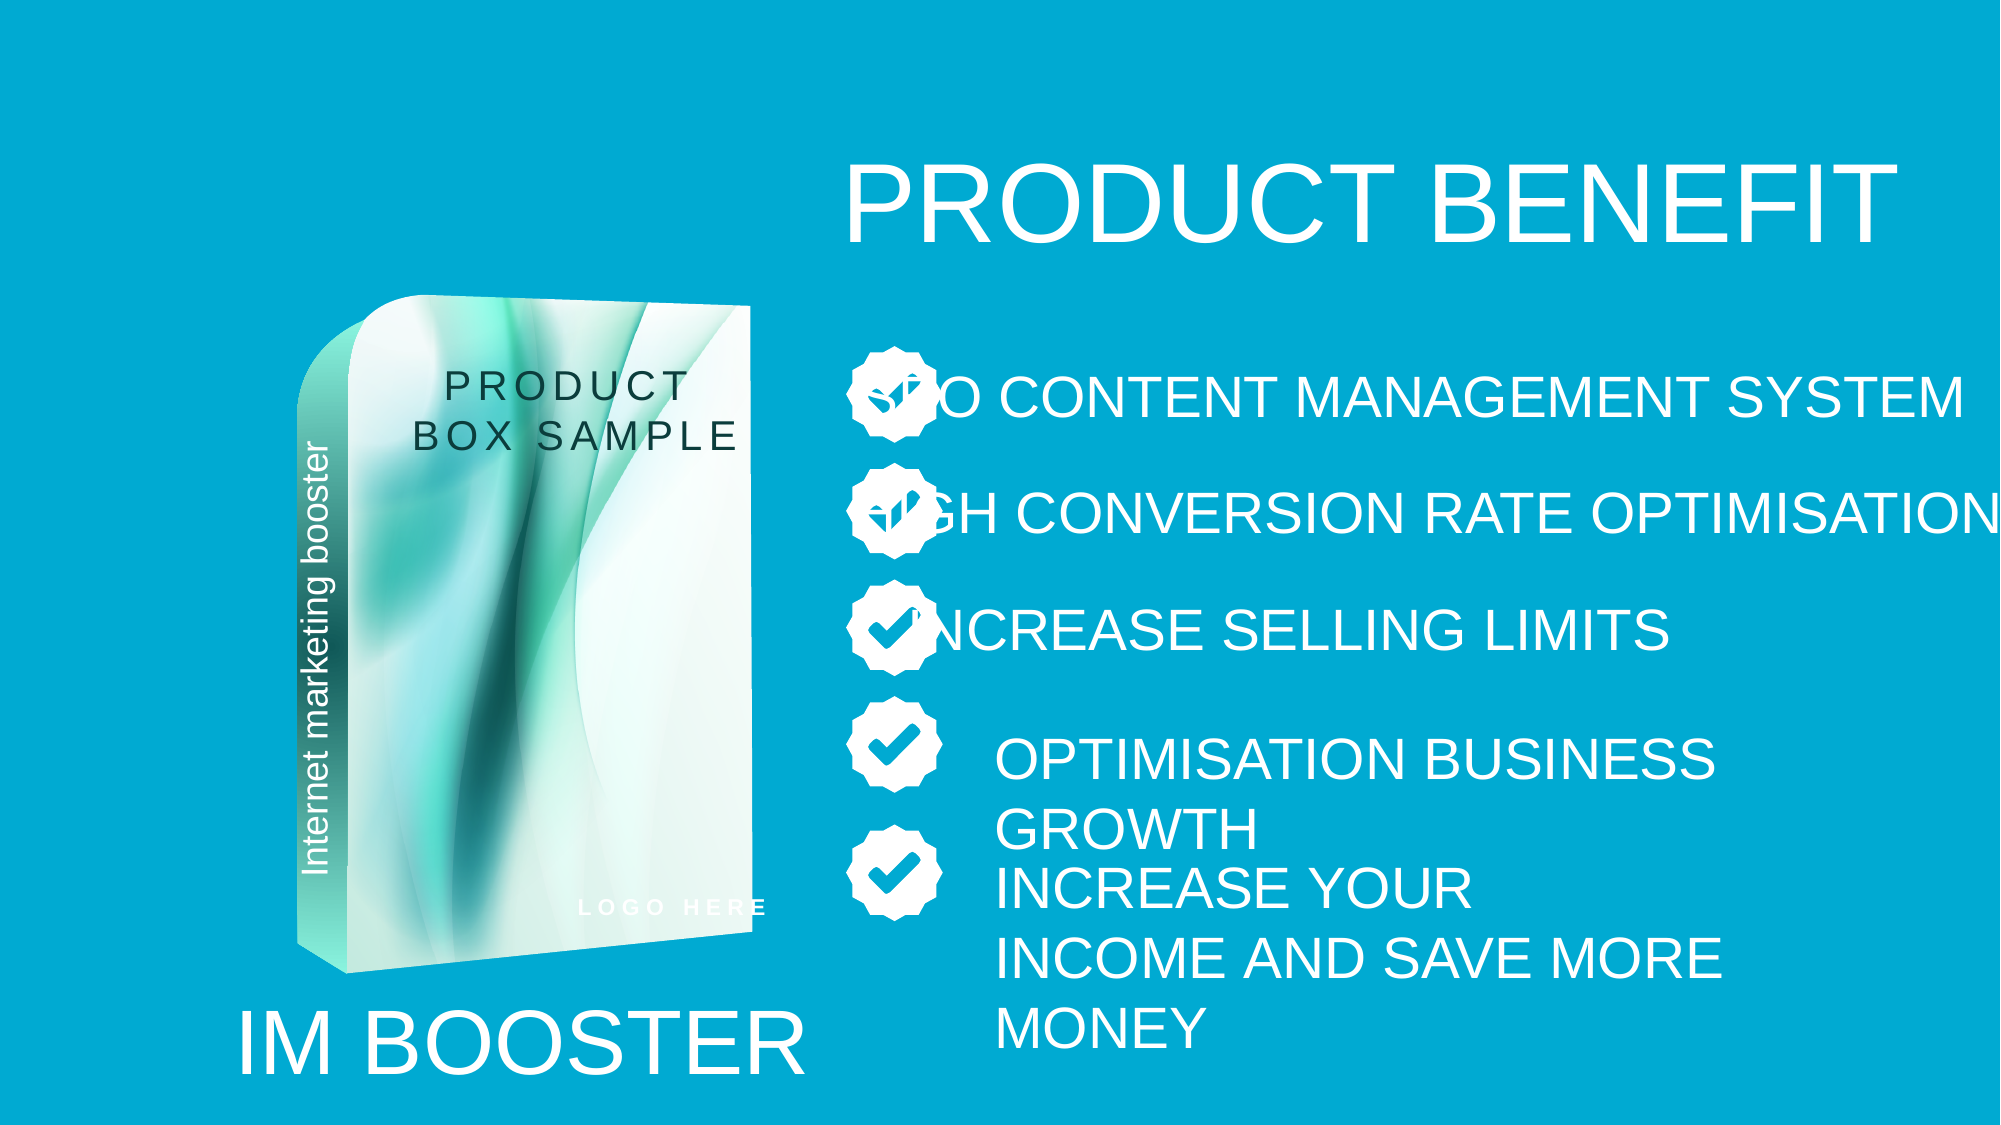

TIMER
PRODUCT BENEFIT

PRODUCT
BOX SAMPLE
Internet marketing booster
LOGO HERE
IM BOOSTER

SEO CONTENT MANAGEMENT SYSTEM

HIGH CONVERSION RATE OPTIMISATION

INCREASE SELLING LIMITS

OPTIMISATION BUSINESS GROWTH

INCREASE YOUR INCOME AND SAVE MORE MONEY